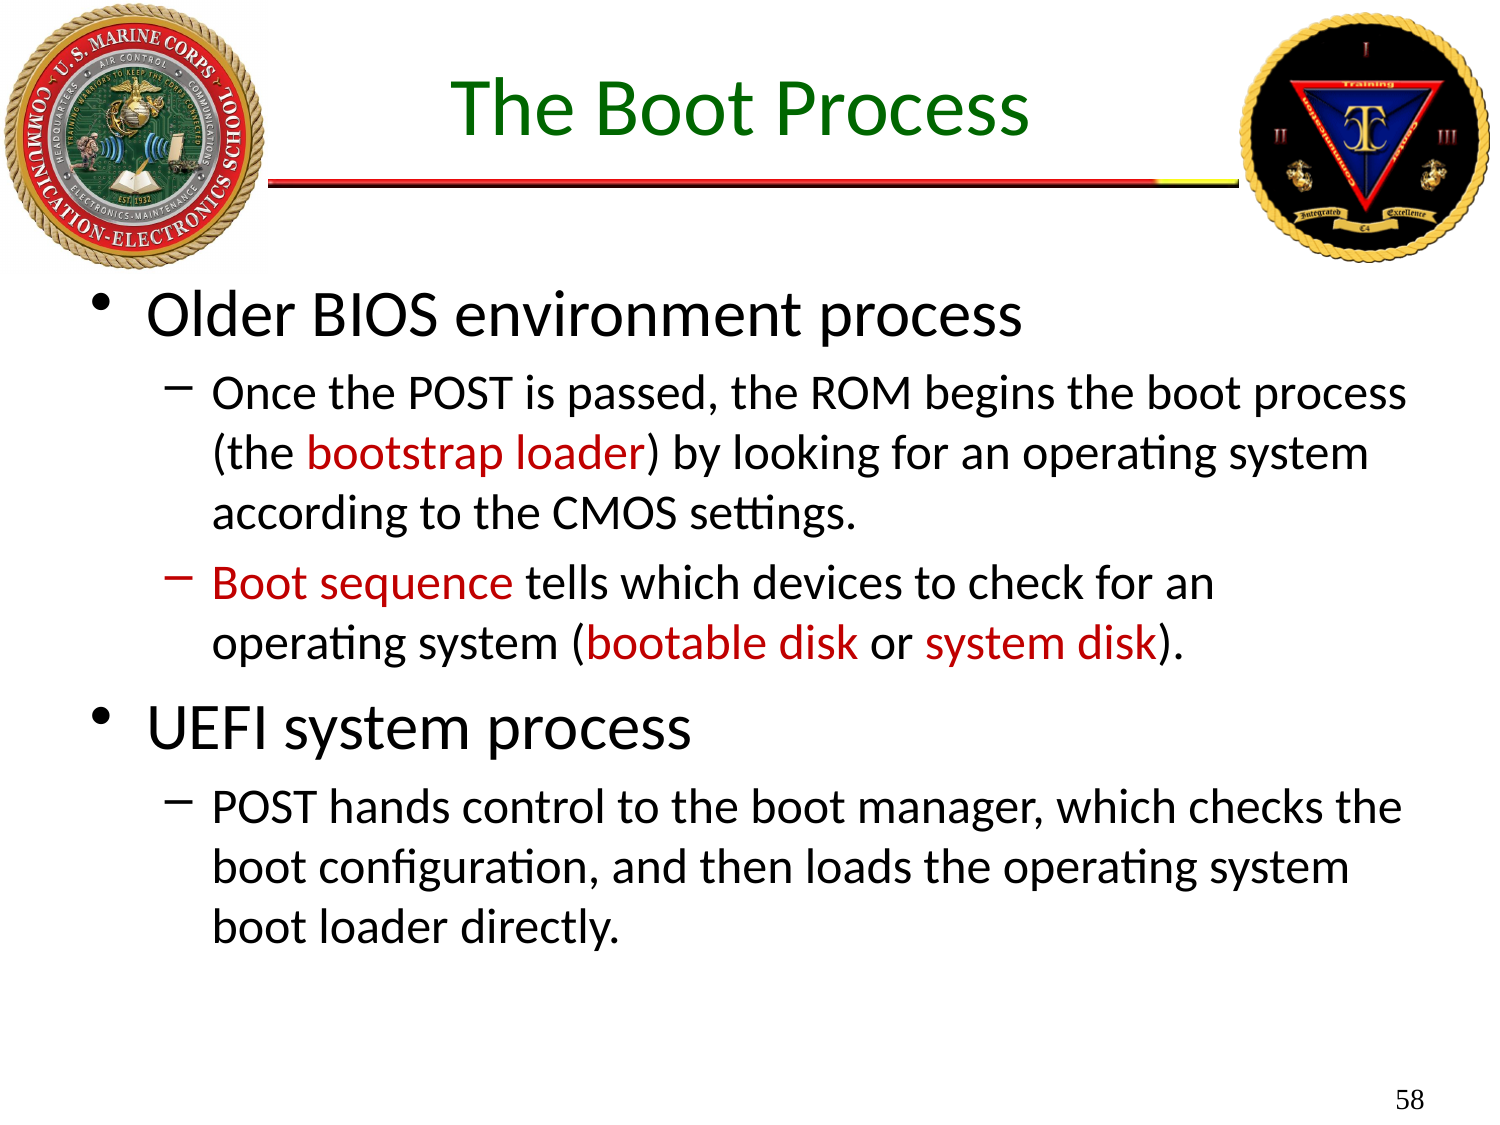

# The Boot Process
Older BIOS environment process
Once the POST is passed, the ROM begins the boot process (the bootstrap loader) by looking for an operating system according to the CMOS settings.
Boot sequence tells which devices to check for an operating system (bootable disk or system disk).
UEFI system process
POST hands control to the boot manager, which checks the boot configuration, and then loads the operating system boot loader directly.